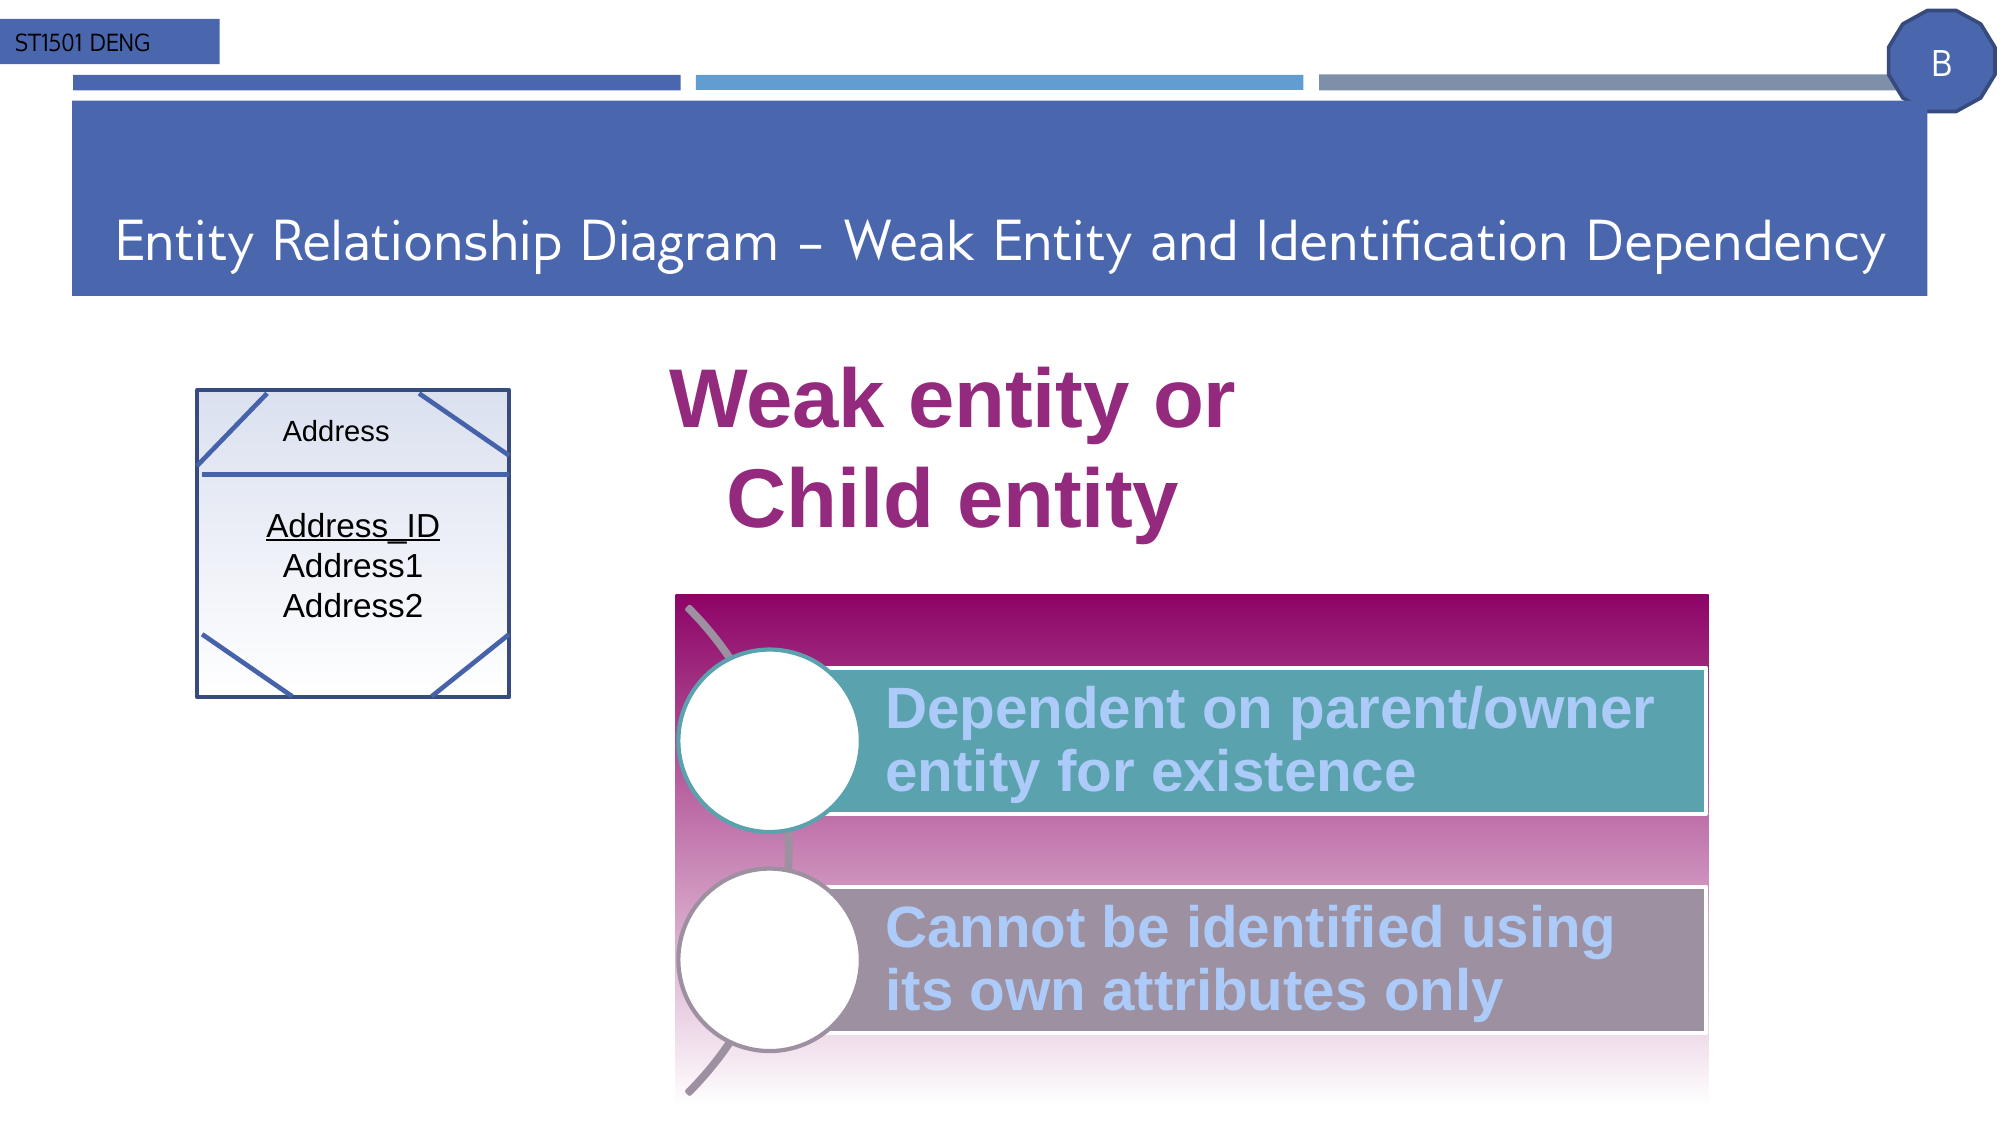

# Entity Relationship Diagram – Weak Entity and Identification Dependency
Weak entity or Child entity

Address_ID
Address1
Address2
Address
Dependent on parent/owner entity for existence
Cannot be identified using its own attributes only